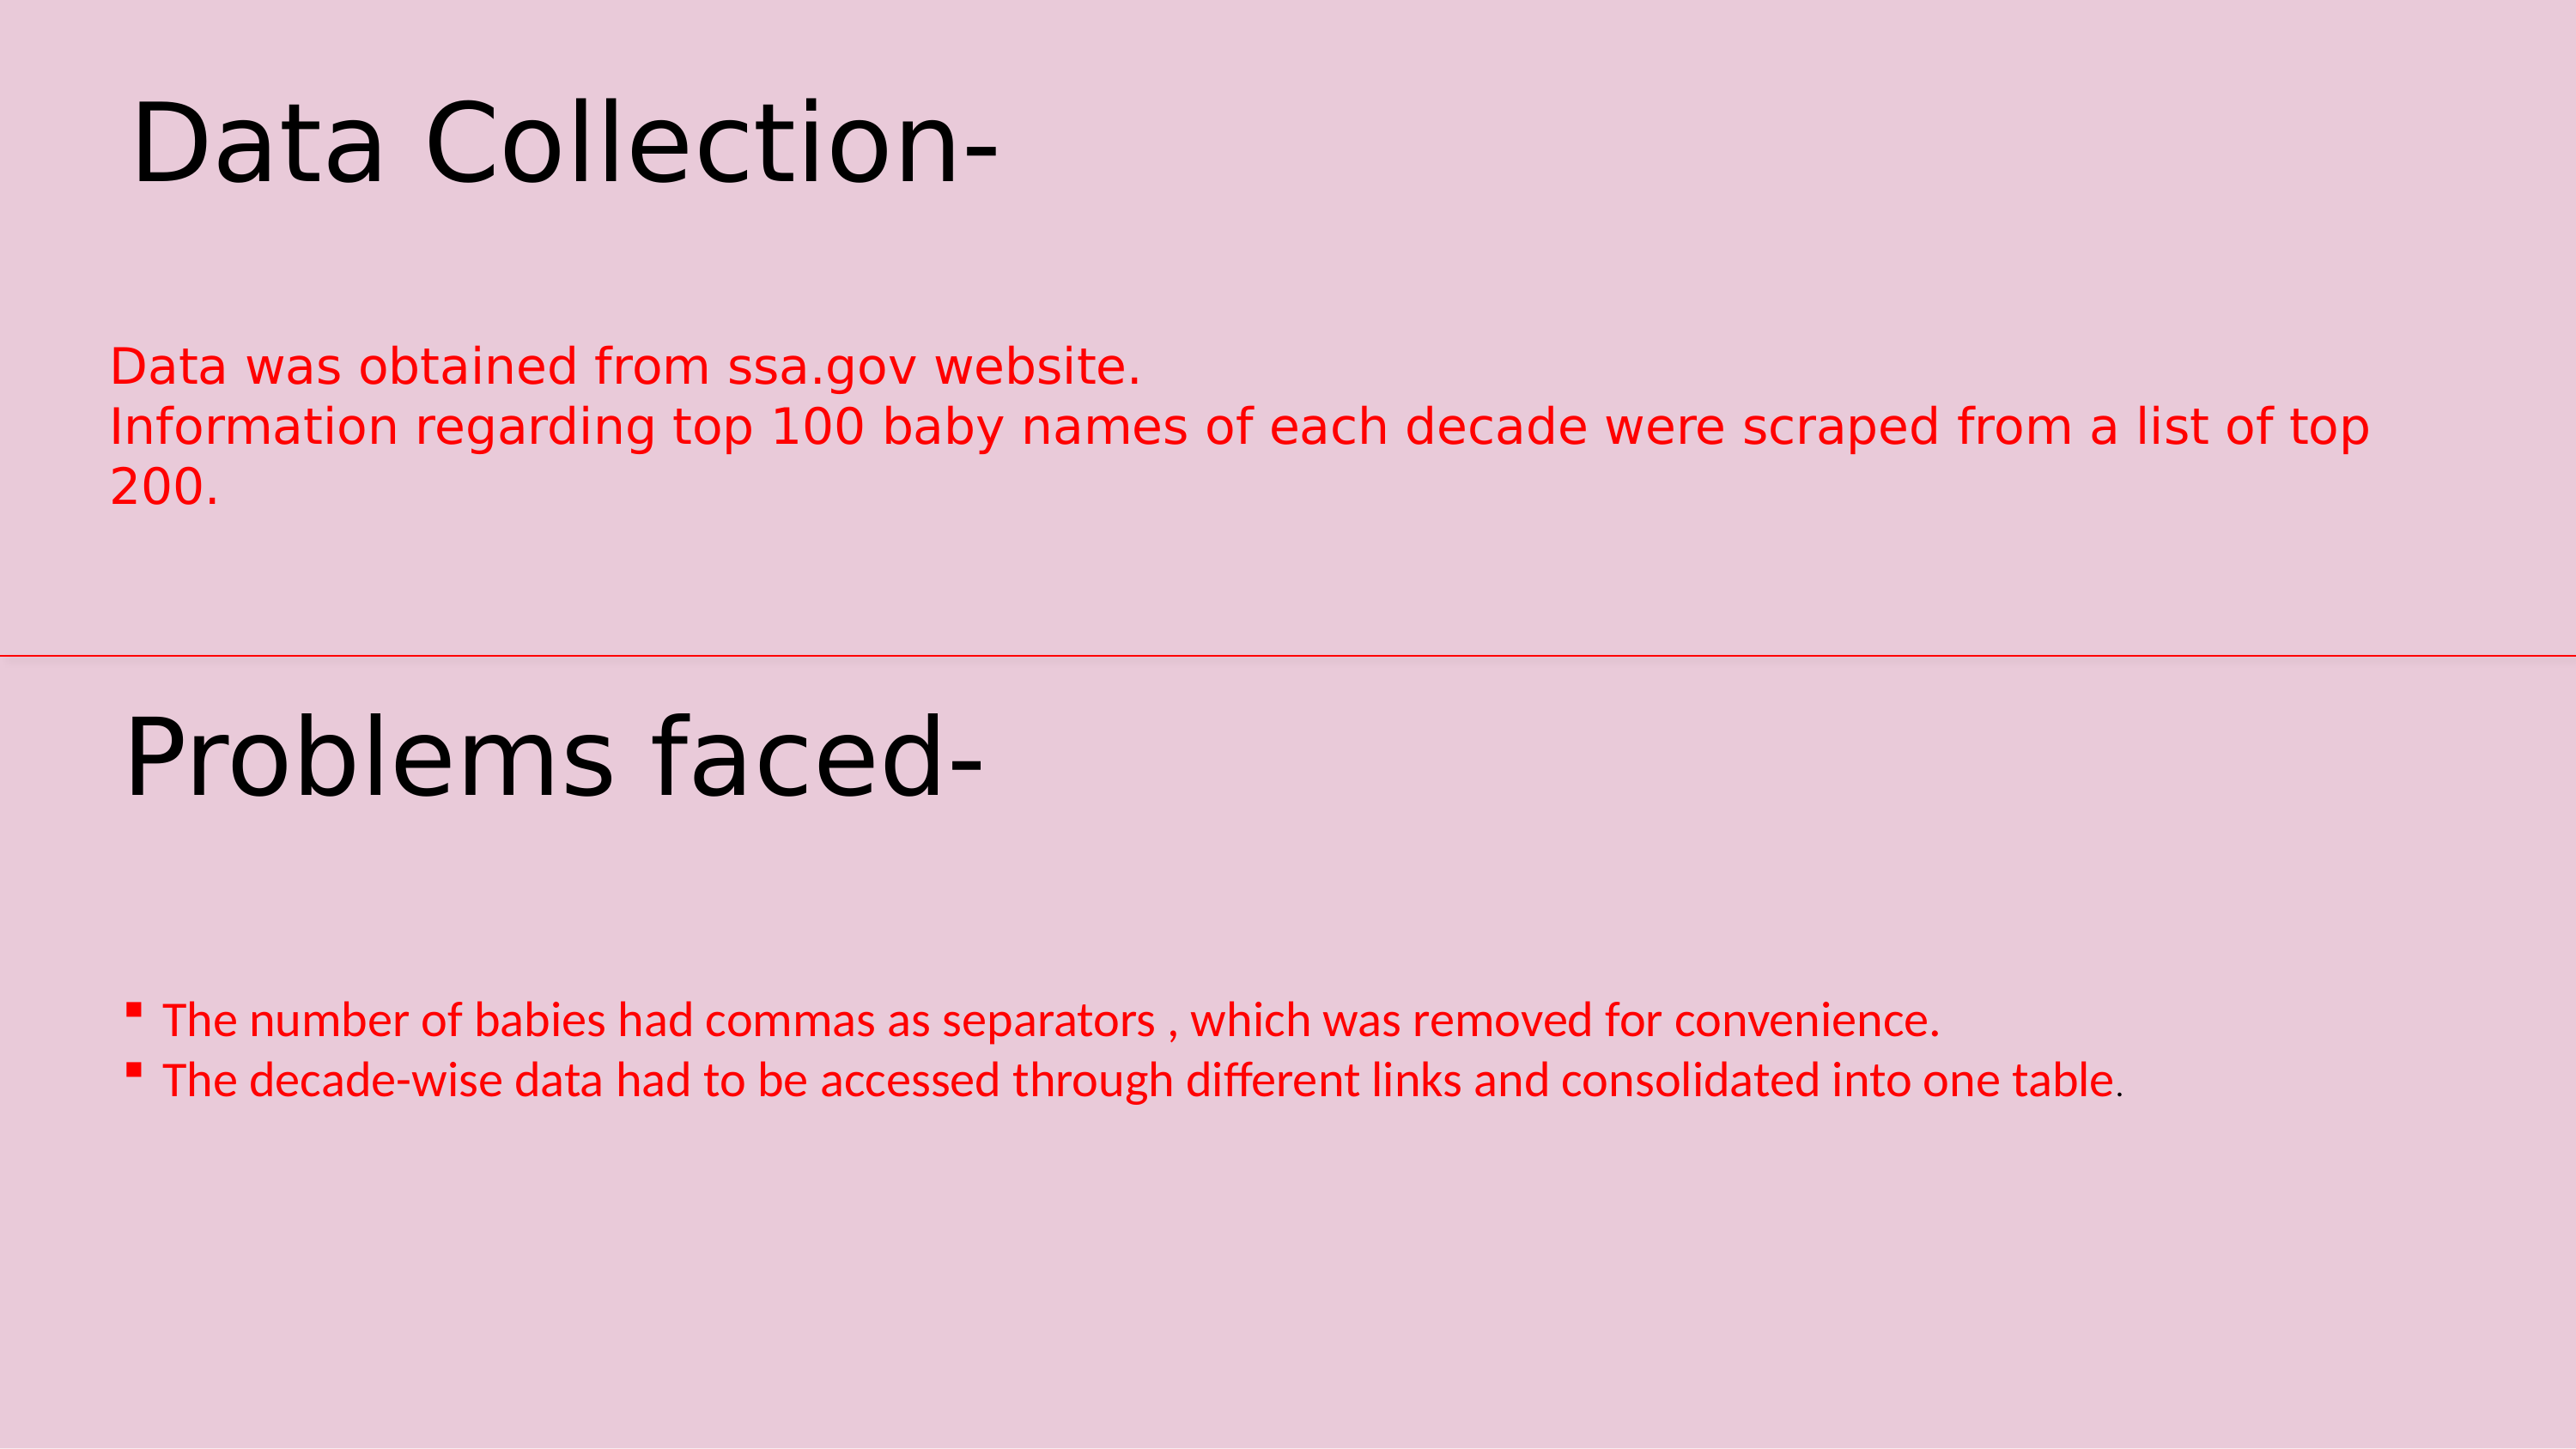

# Data Collection-
Data was obtained from ssa.gov website.
Information regarding top 100 baby names of each decade were scraped from a list of top 200.

Problems faced-
The number of babies had commas as separators , which was removed for convenience.
The decade-wise data had to be accessed through different links and consolidated into one table.